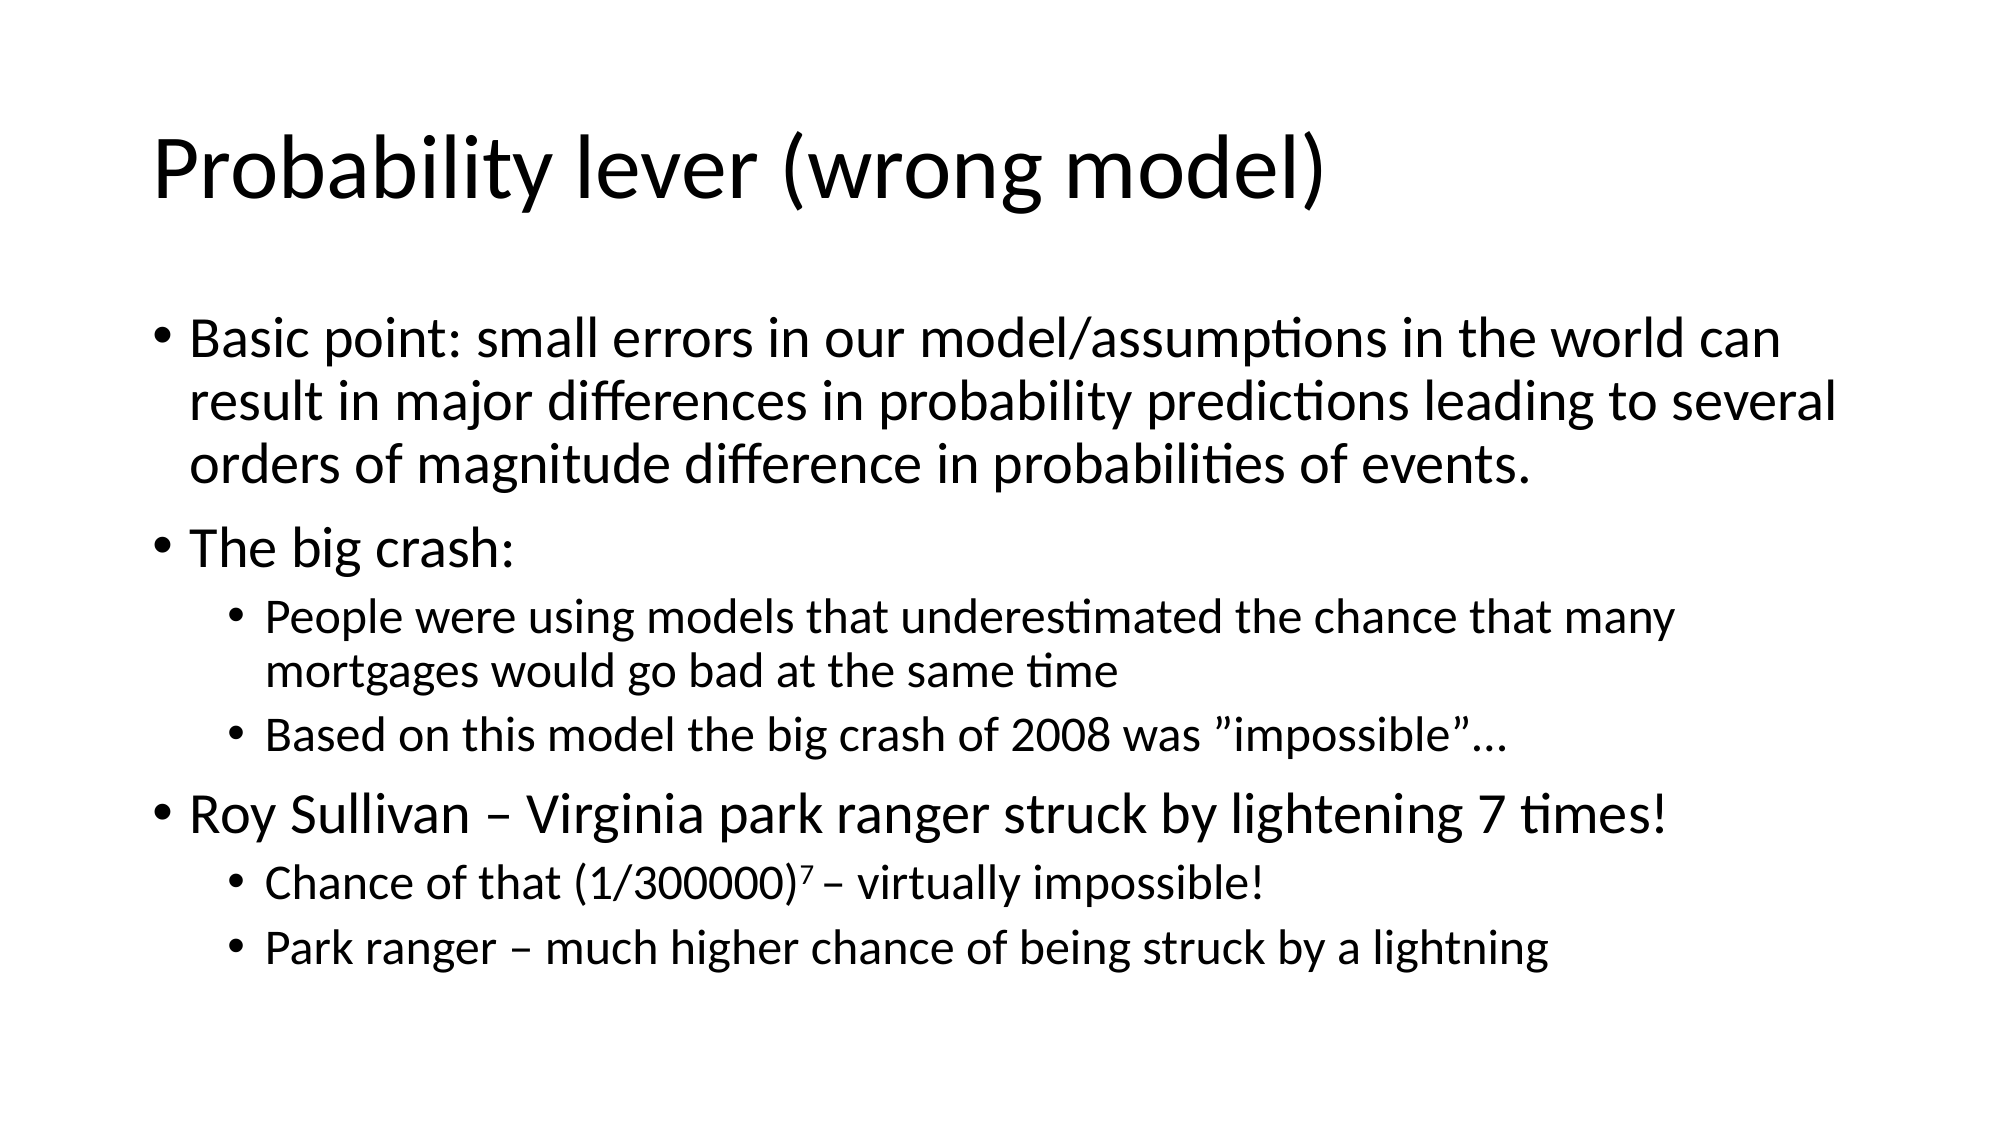

# Probability lever (wrong model)
Basic point: small errors in our model/assumptions in the world can result in major differences in probability predictions leading to several orders of magnitude difference in probabilities of events.
The big crash:
People were using models that underestimated the chance that many mortgages would go bad at the same time
Based on this model the big crash of 2008 was ”impossible”…
Roy Sullivan – Virginia park ranger struck by lightening 7 times!
Chance of that (1/300000)7 – virtually impossible!
Park ranger – much higher chance of being struck by a lightning